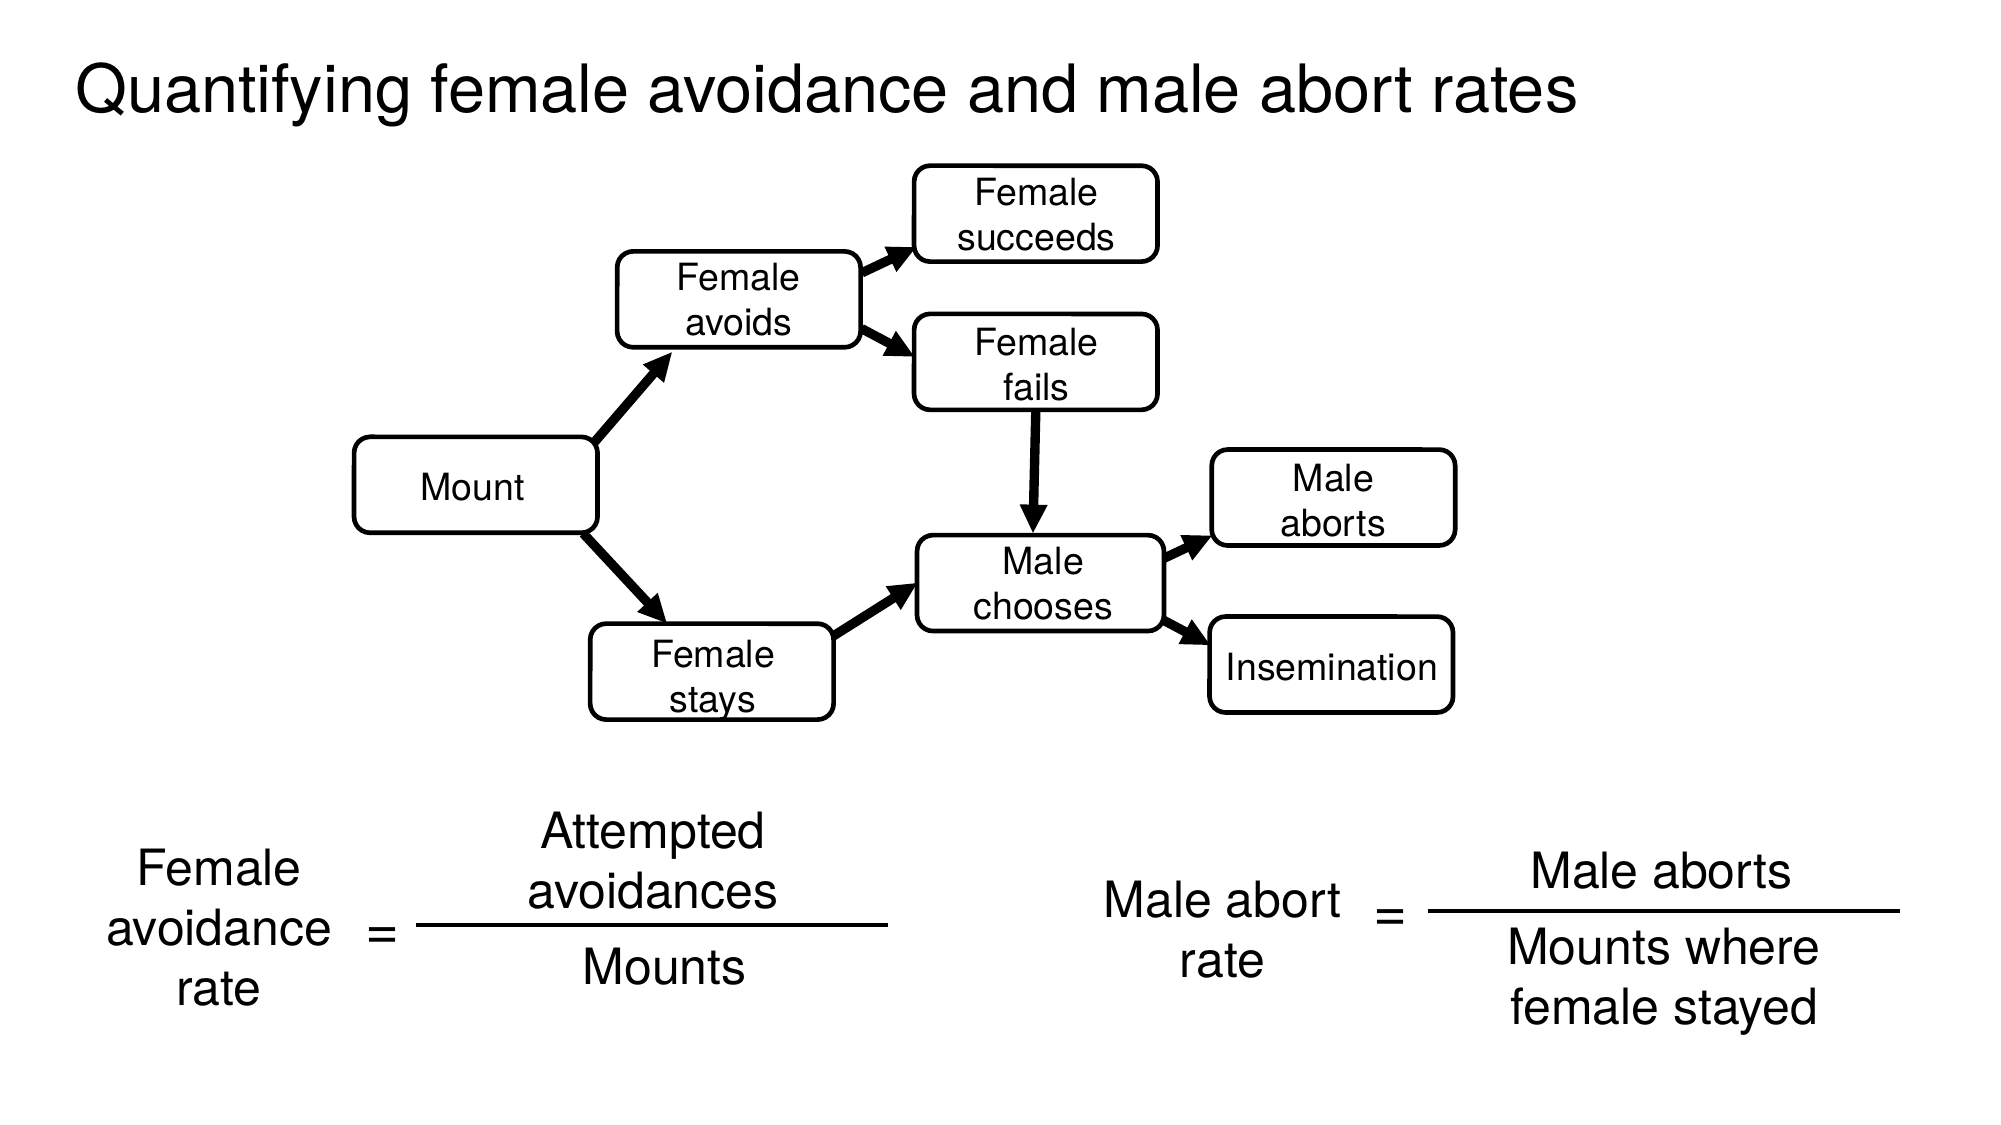

Quantifying female avoidance and male abort rates
Female succeeds

Female fails

Female avoids

Male chooses

Male aborts

Insemination
Mount
Female stays

Attempted avoidances
Female avoidance rate
=
Mounts
Male aborts
Mounts where female stayed
Male abort rate
=